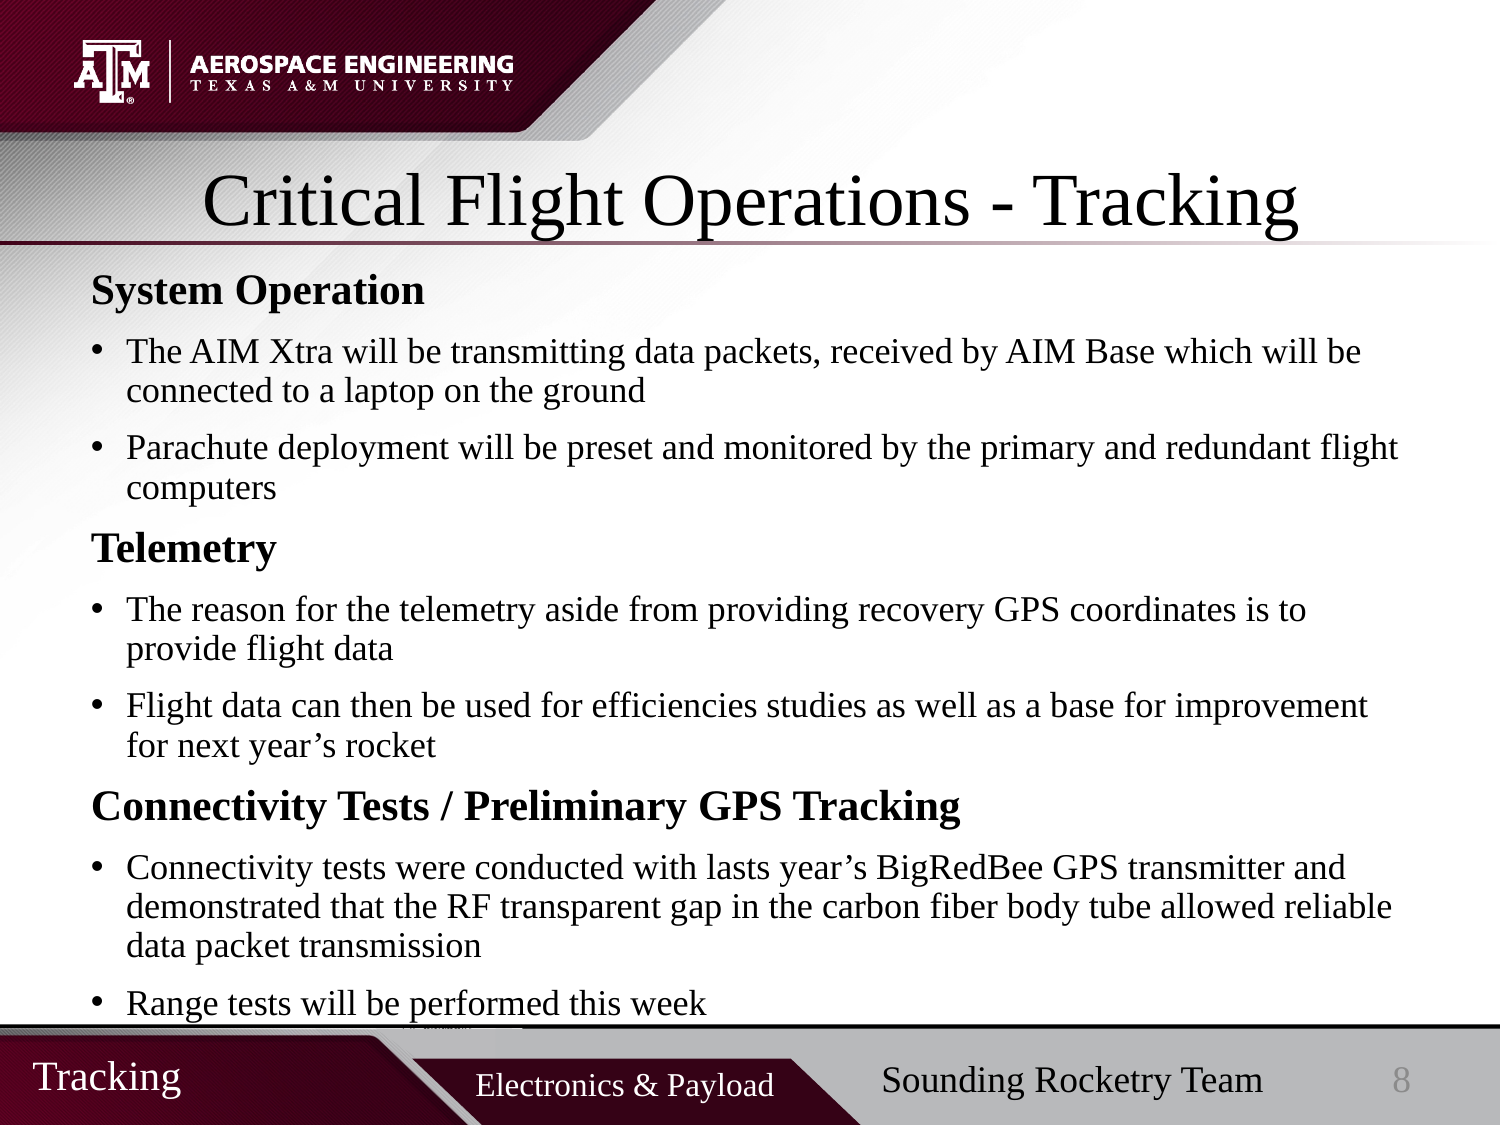

# Critical Flight Operations - Tracking
System Operation
The AIM Xtra will be transmitting data packets, received by AIM Base which will be connected to a laptop on the ground
Parachute deployment will be preset and monitored by the primary and redundant flight computers
Telemetry
The reason for the telemetry aside from providing recovery GPS coordinates is to provide flight data
Flight data can then be used for efficiencies studies as well as a base for improvement for next year’s rocket
Connectivity Tests / Preliminary GPS Tracking
Connectivity tests were conducted with lasts year’s BigRedBee GPS transmitter and demonstrated that the RF transparent gap in the carbon fiber body tube allowed reliable data packet transmission
Range tests will be performed this week
8
Sounding Rocketry Team
Tracking
Electronics & Payload